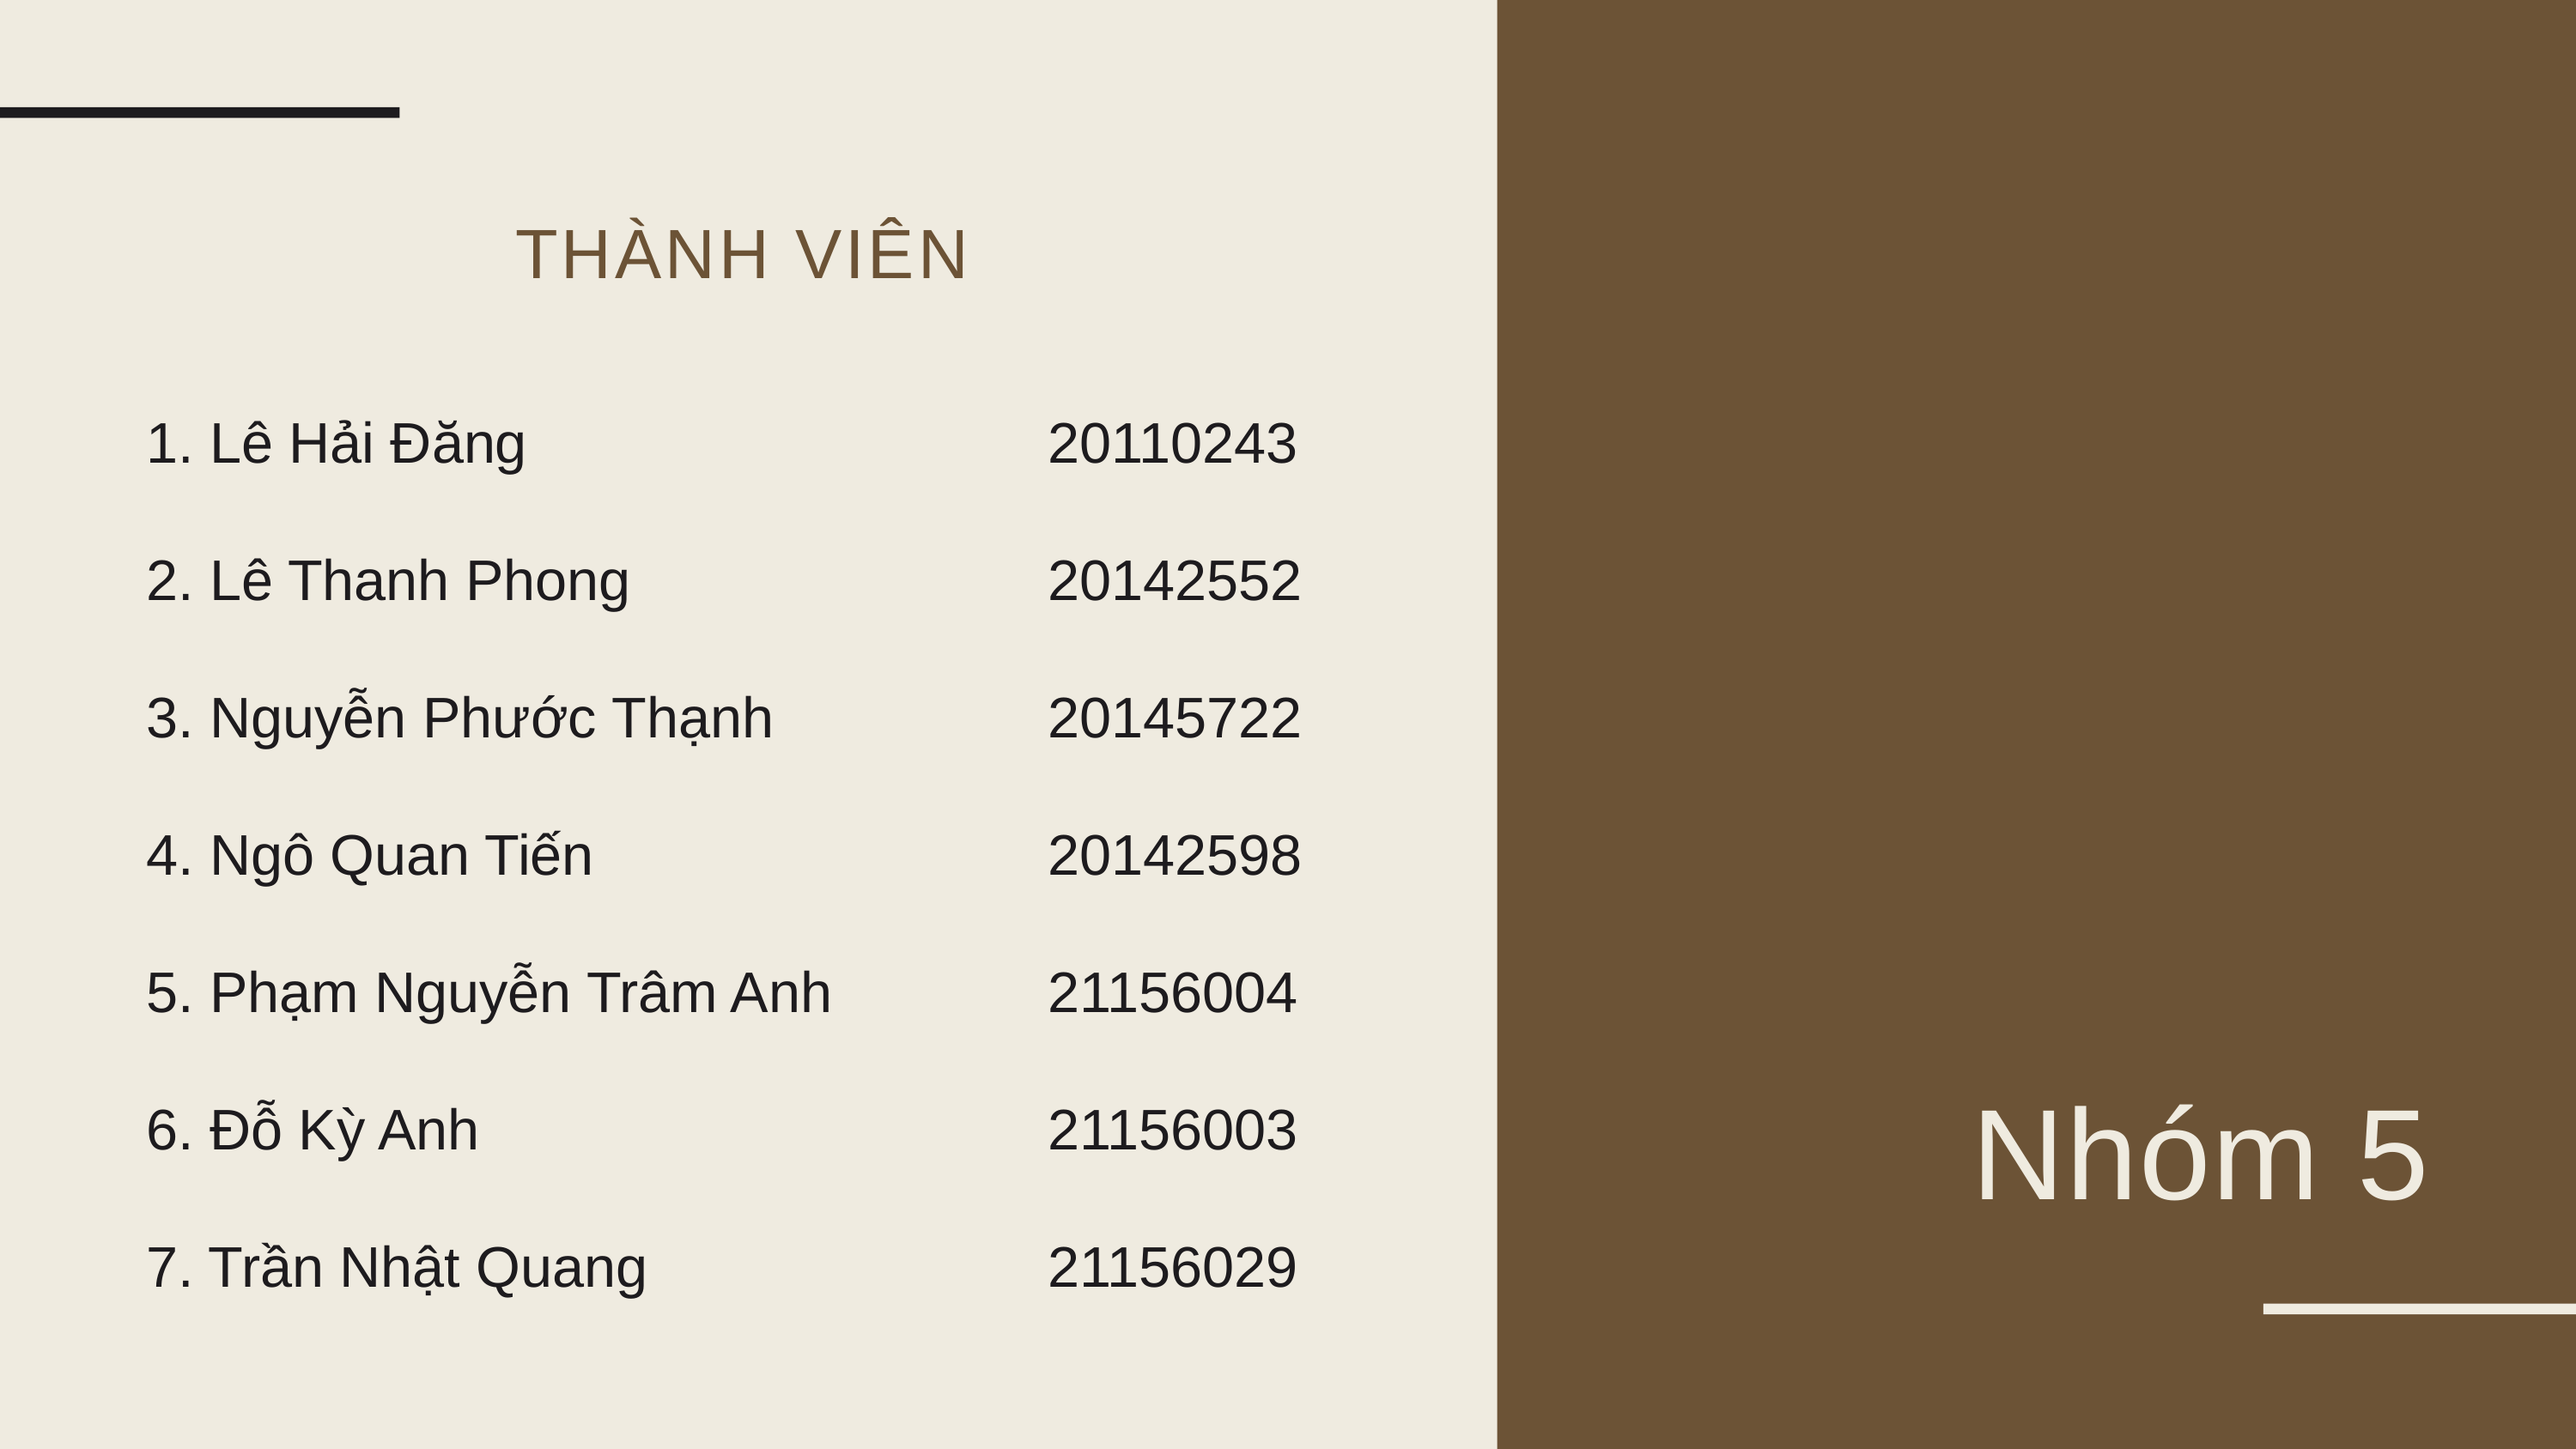

THÀNH VIÊN
1. Lê Hải Đăng					20110243
2. Lê Thanh Phong				20142552
3. Nguyễn Phước Thạnh			20145722
4. Ngô Quan Tiến				20142598
5. Phạm Nguyễn Trâm Anh		21156004
6. Đỗ Kỳ Anh					21156003
7. Trần Nhật Quang				21156029
Nhóm 5